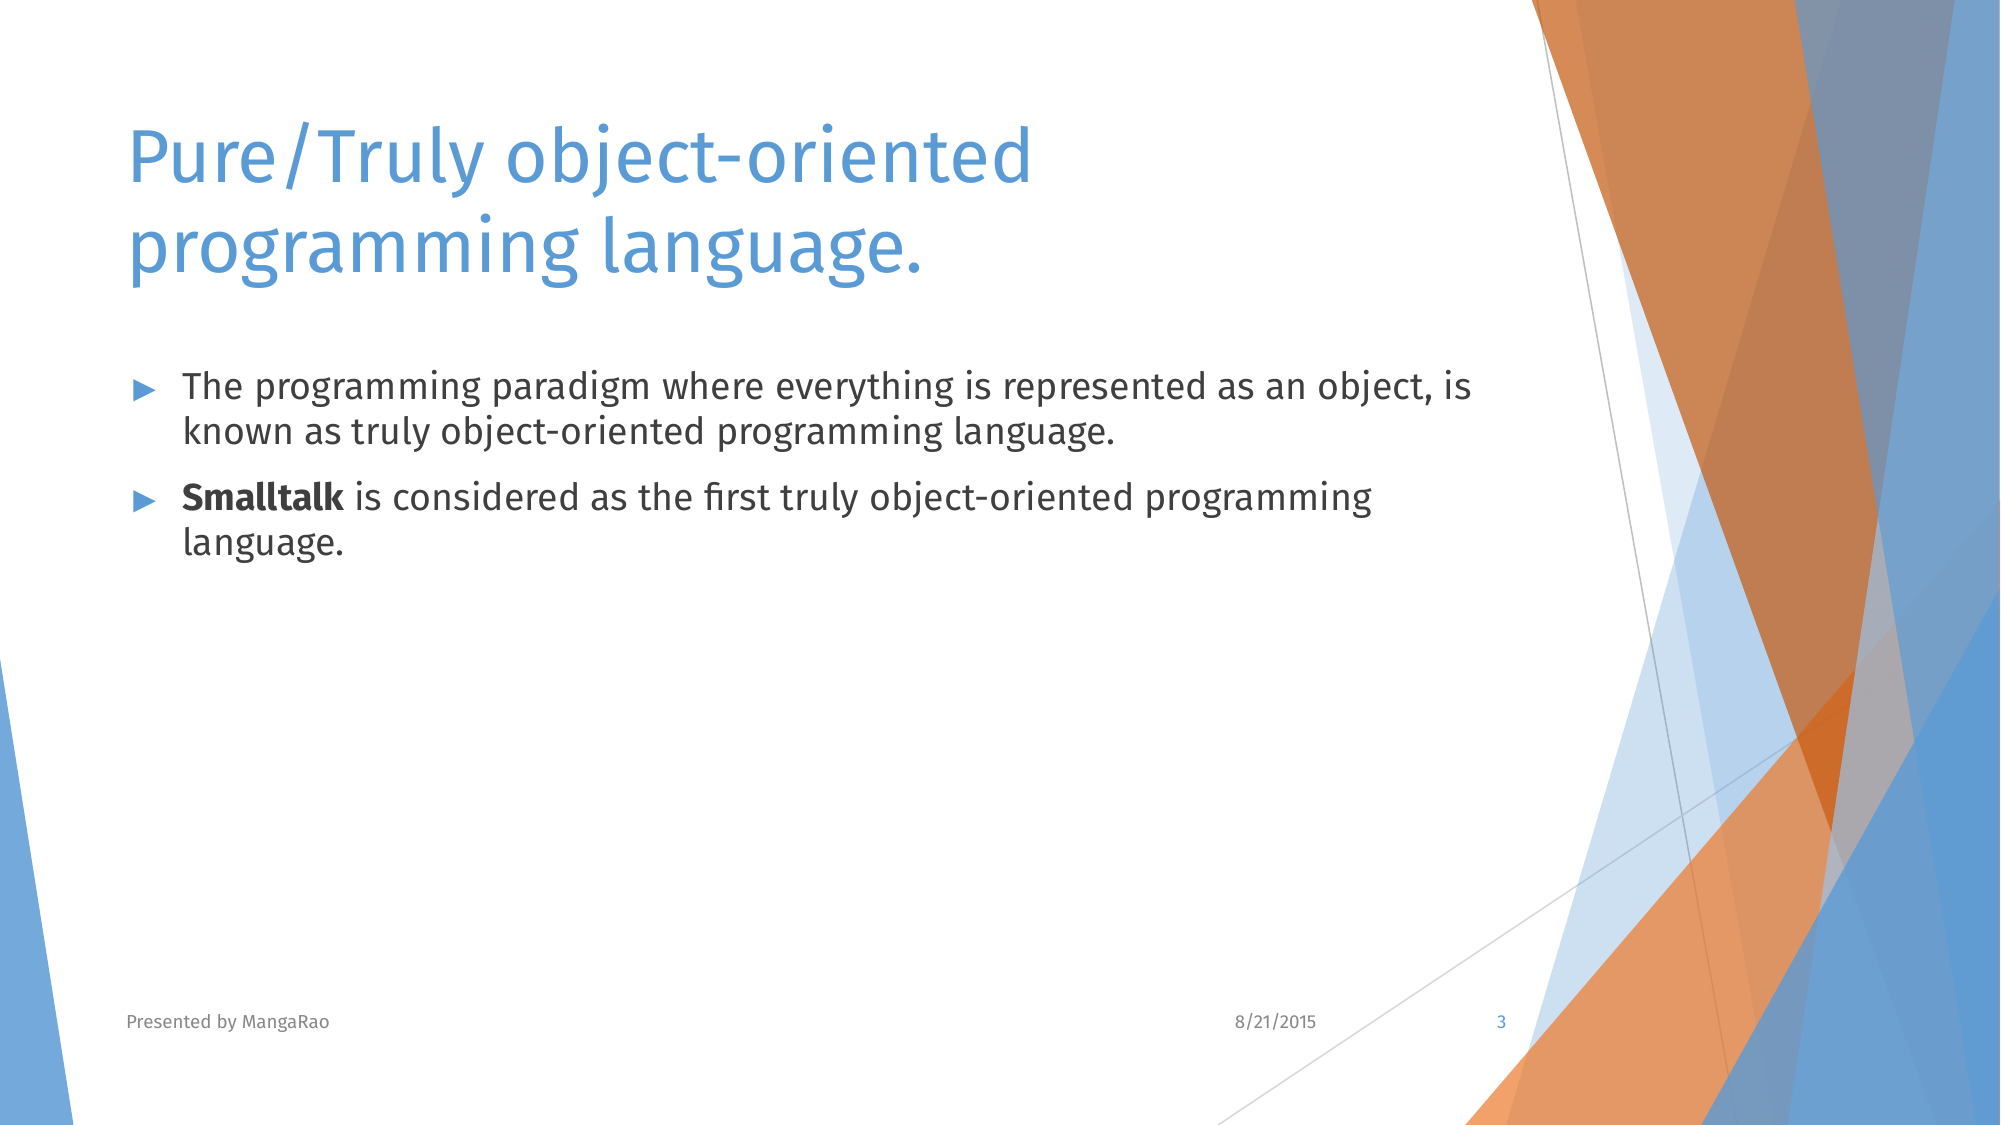

# Pure/Truly object-oriented programming language.
The programming paradigm where everything is represented as an object, is known as truly object-oriented programming language.
Smalltalk is considered as the first truly object-oriented programming language.
Presented by MangaRao
8/21/2015
3